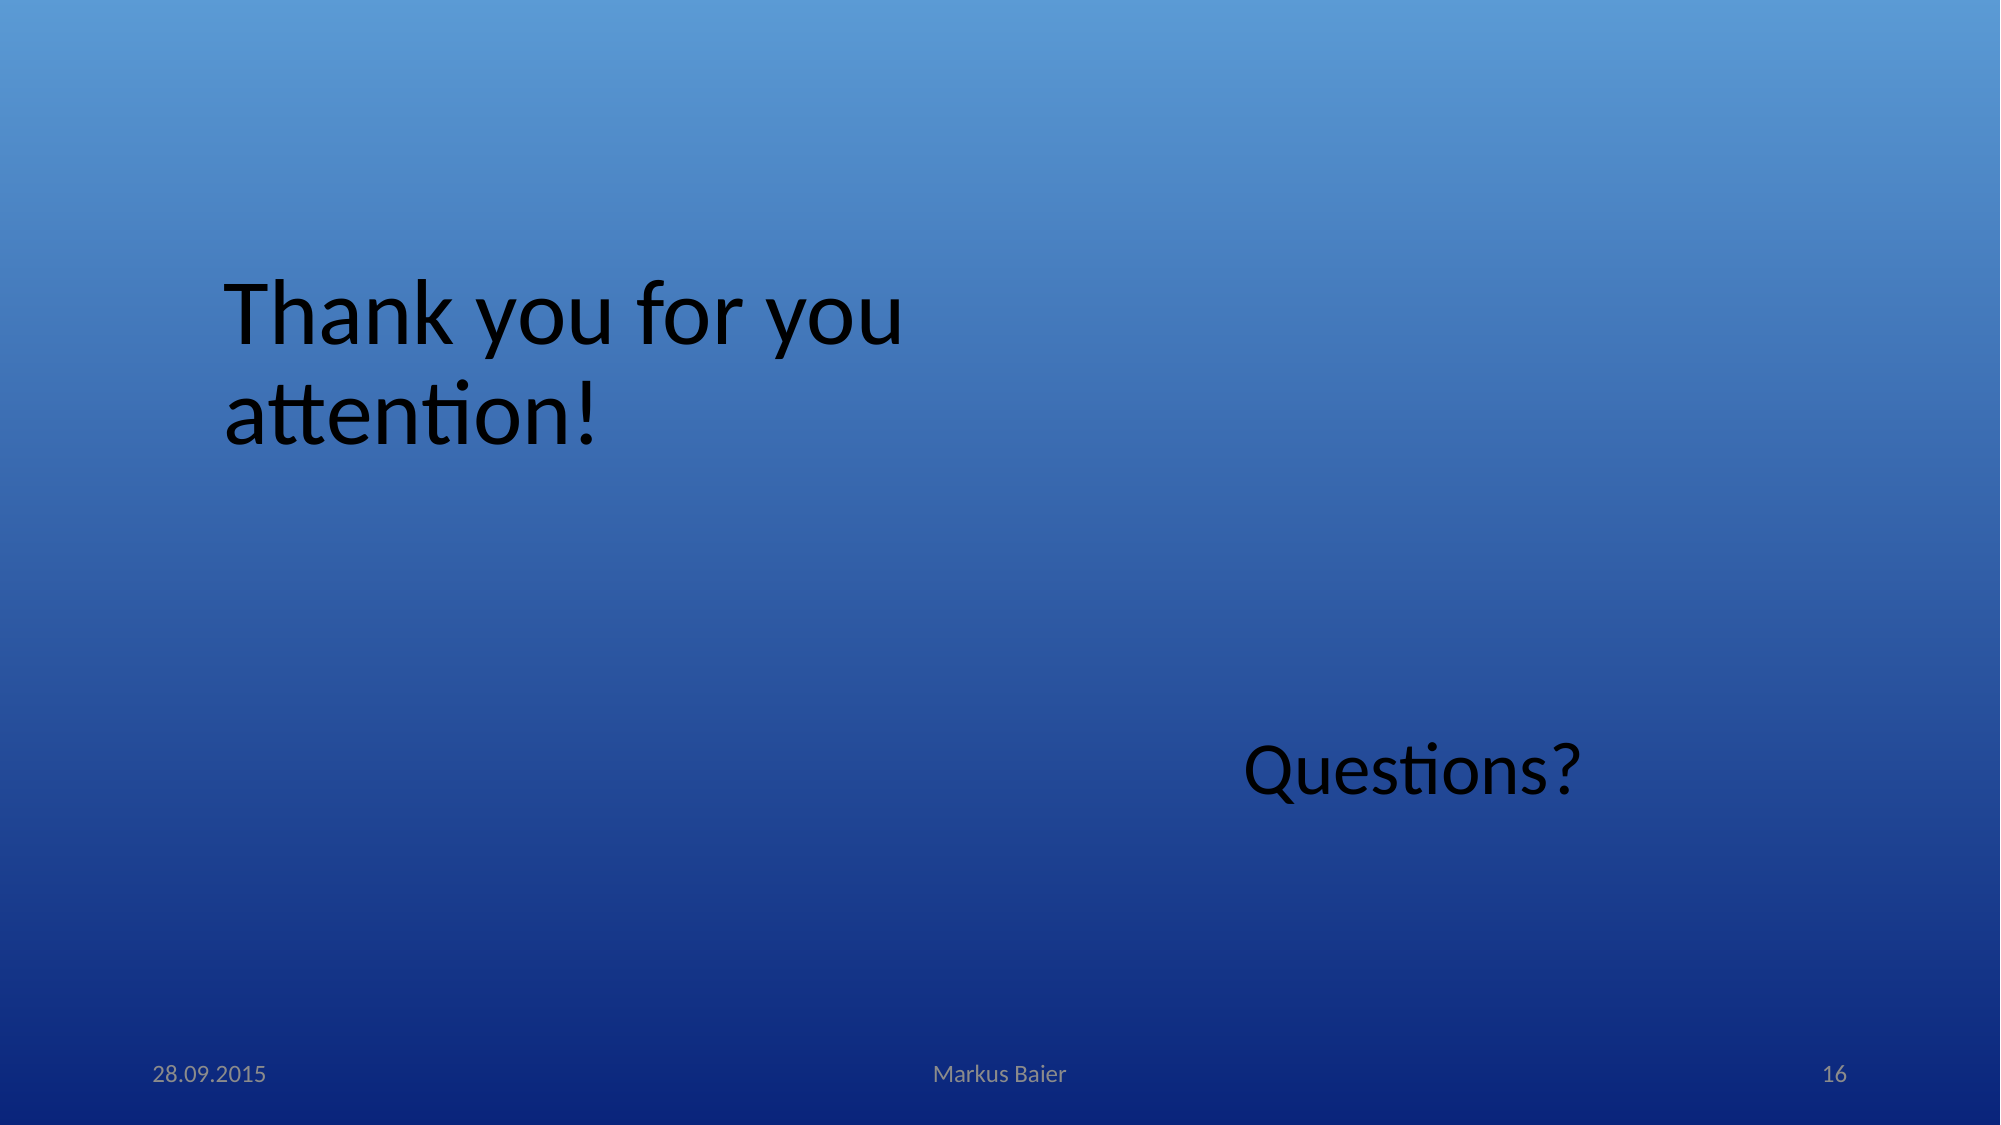

# Thank you for you attention!
Questions?
28.09.2015
Markus Baier
16